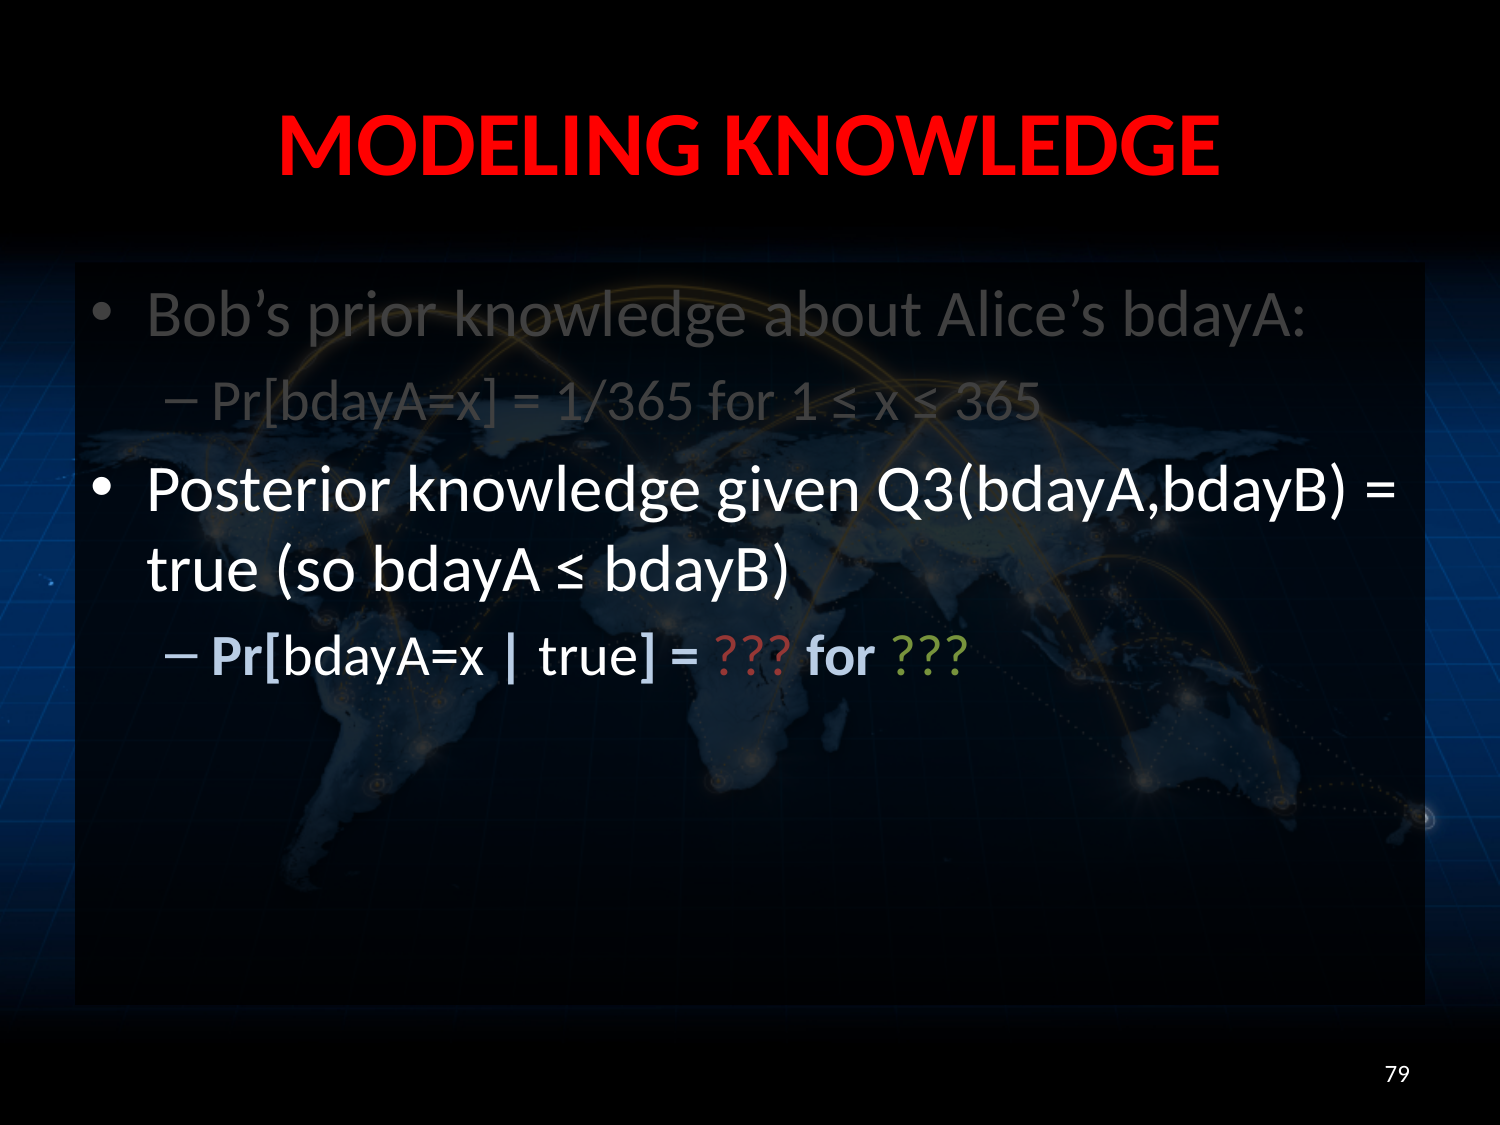

# Modeling knowledge
Bob’s prior knowledge about Alice’s bdayA:
Pr[bdayA=x] = 1/365 for 1 ≤ x ≤ 365
Posterior knowledge given Q3(bdayA,bdayB) = true (so bdayA ≤ bdayB)
Pr[bdayA=x | true] = ??? for ???
79